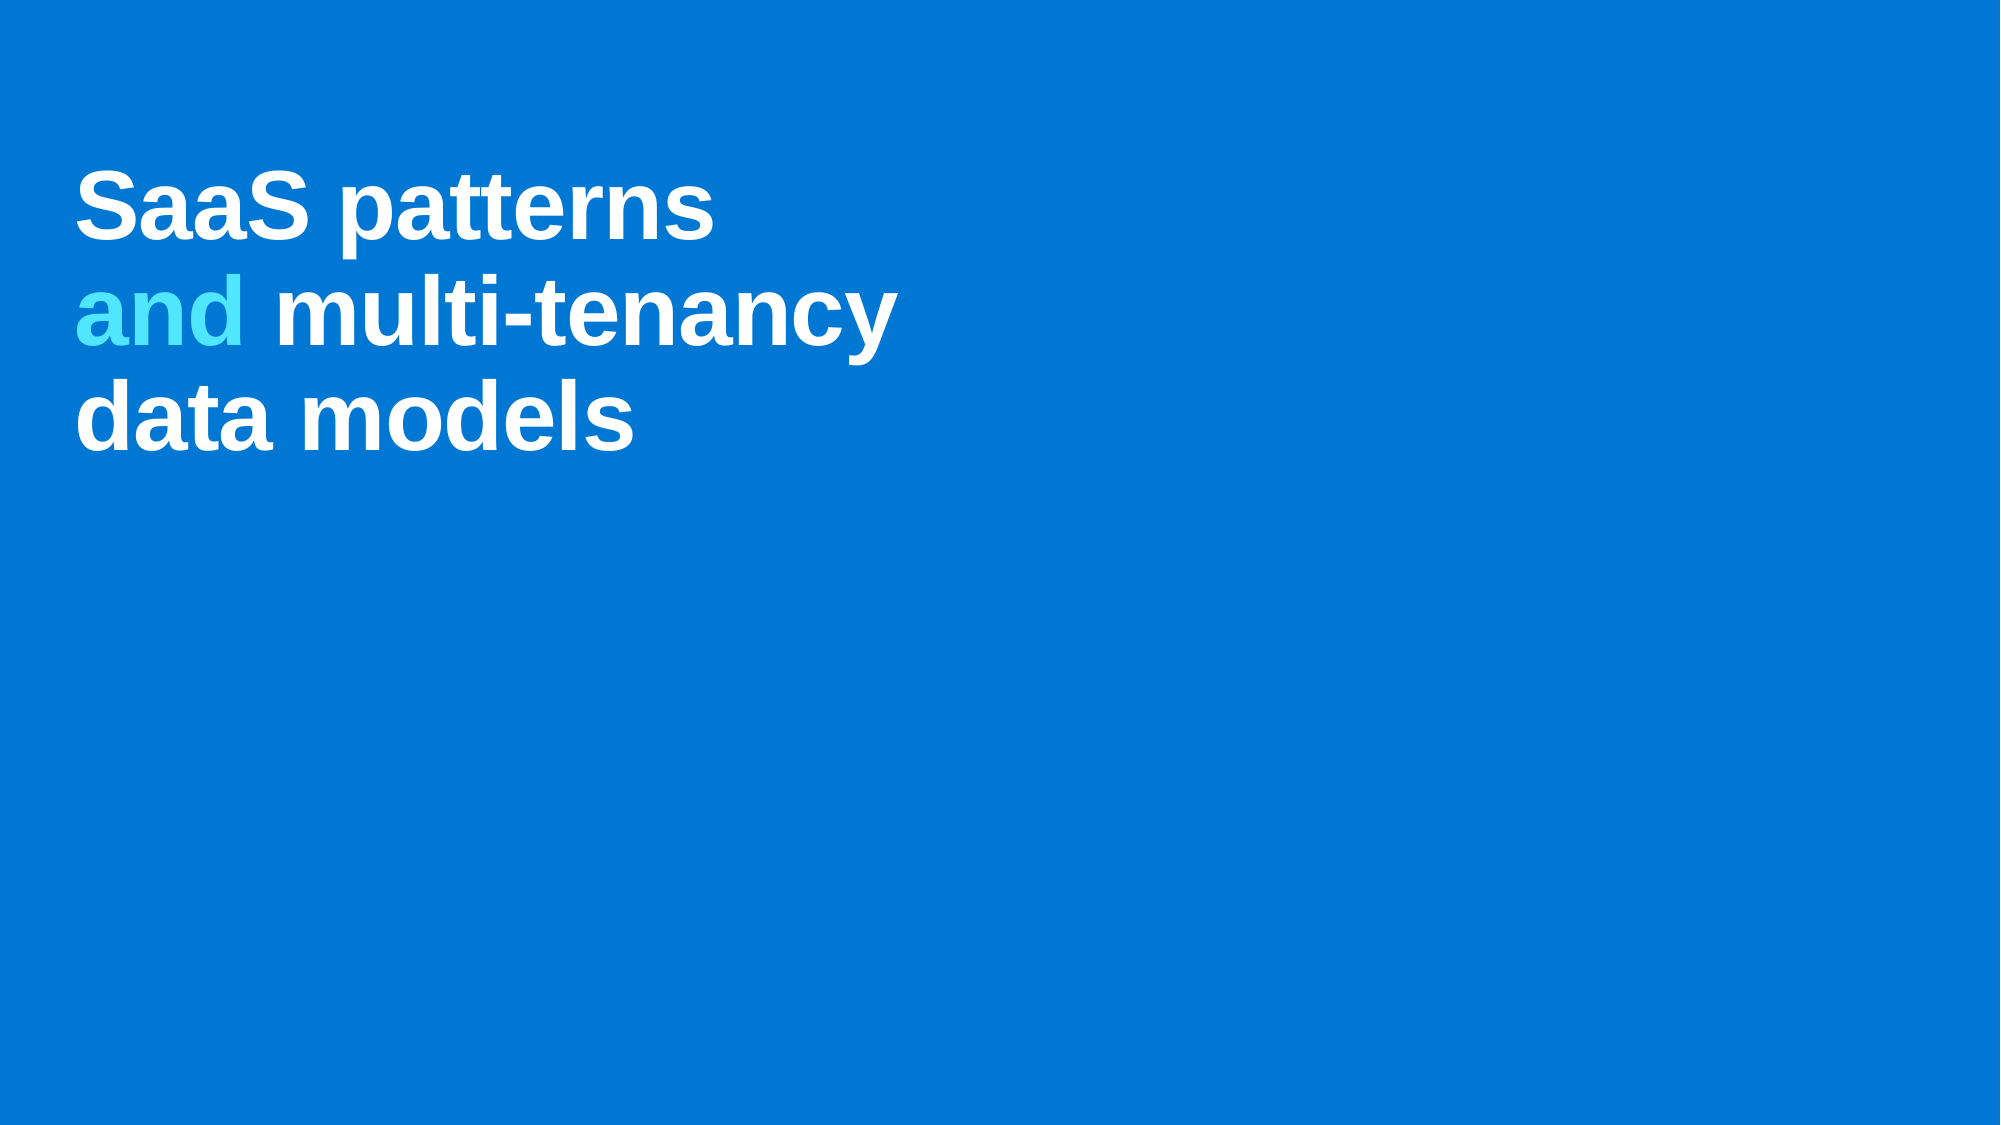

# SaaS patterns and multi-tenancy data models